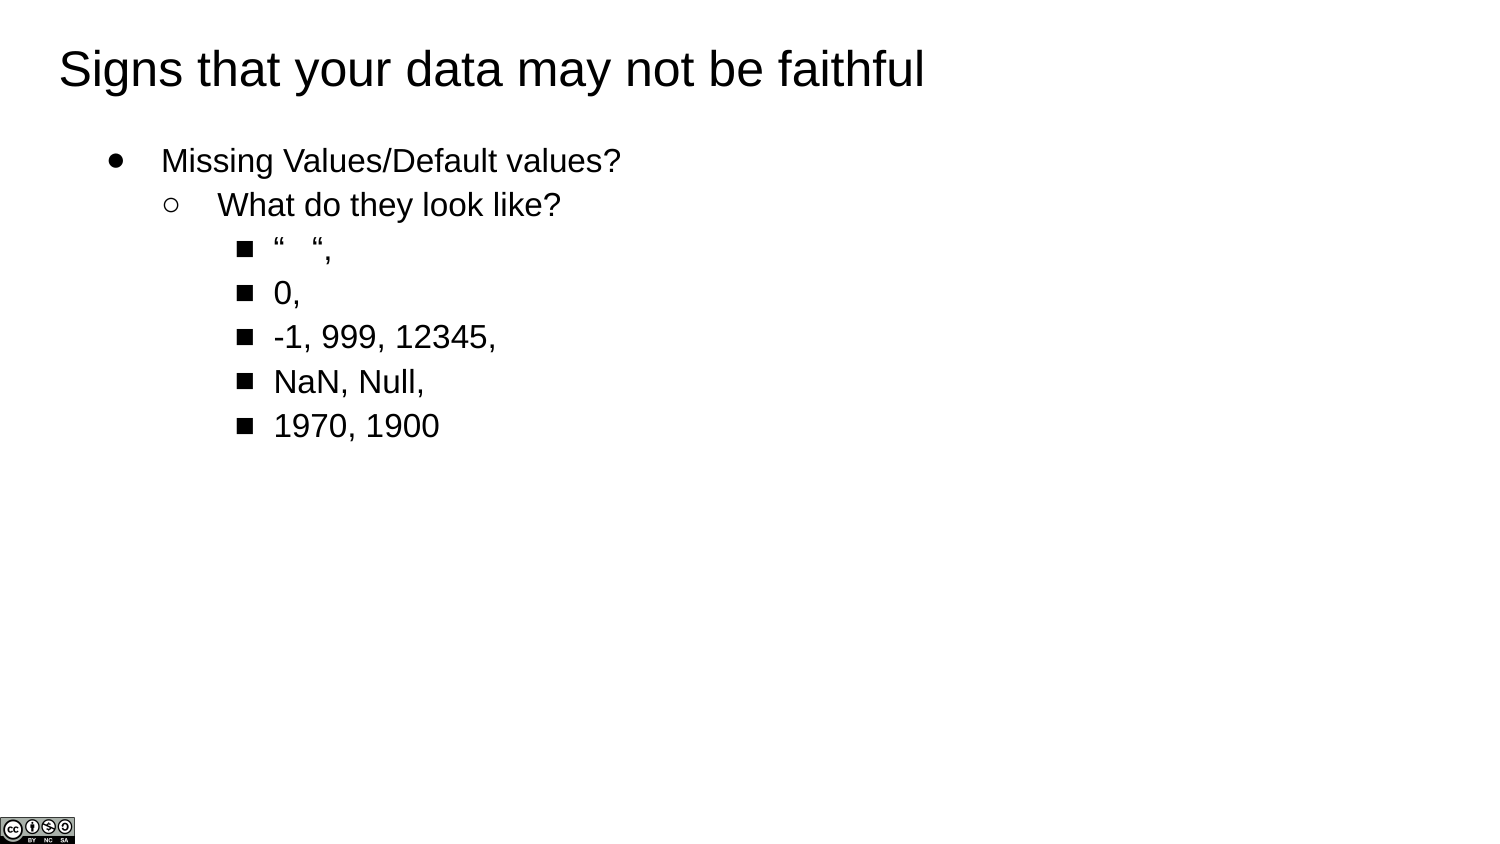

# Signs that your data may not be faithful
Missing Values/Default values?
What do they look like?
“   “,
0,
-1, 999, 12345,
NaN, Null,
1970, 1900